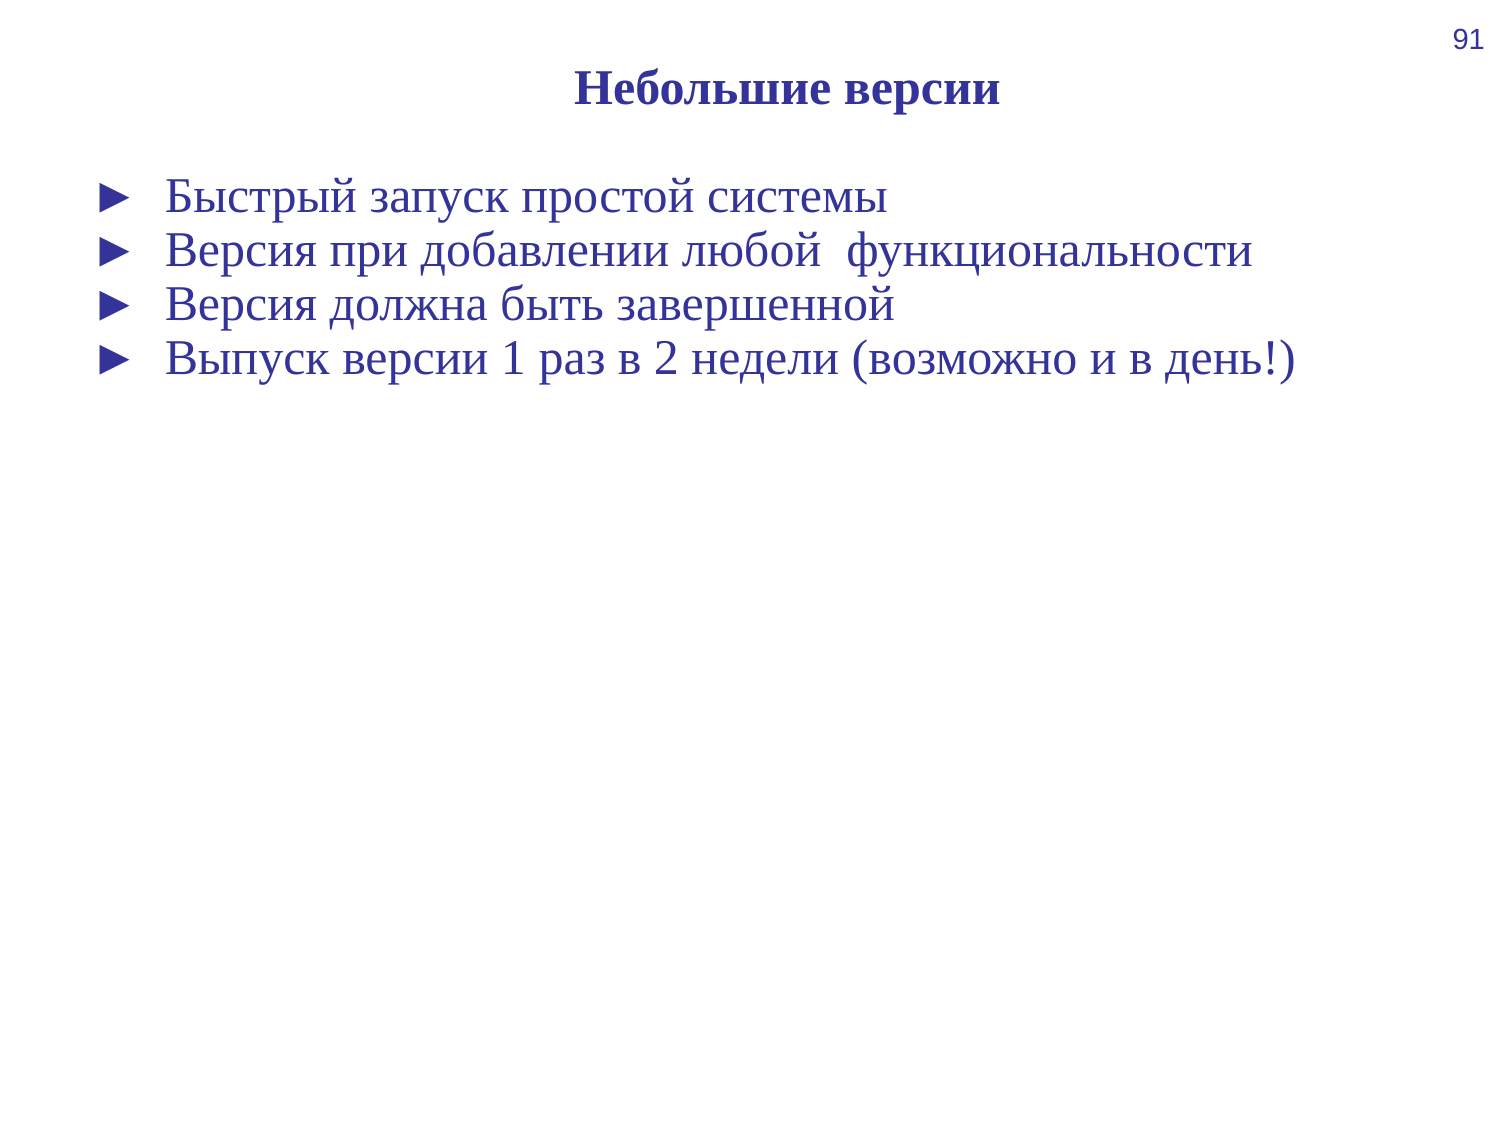

91
Небольшие версии

►	Быстрый запуск простой системы
►	Версия при добавлении любой  функциональности
►	Версия должна быть завершенной
►	Выпуск версии 1 раз в 2 недели (возможно и в день!)